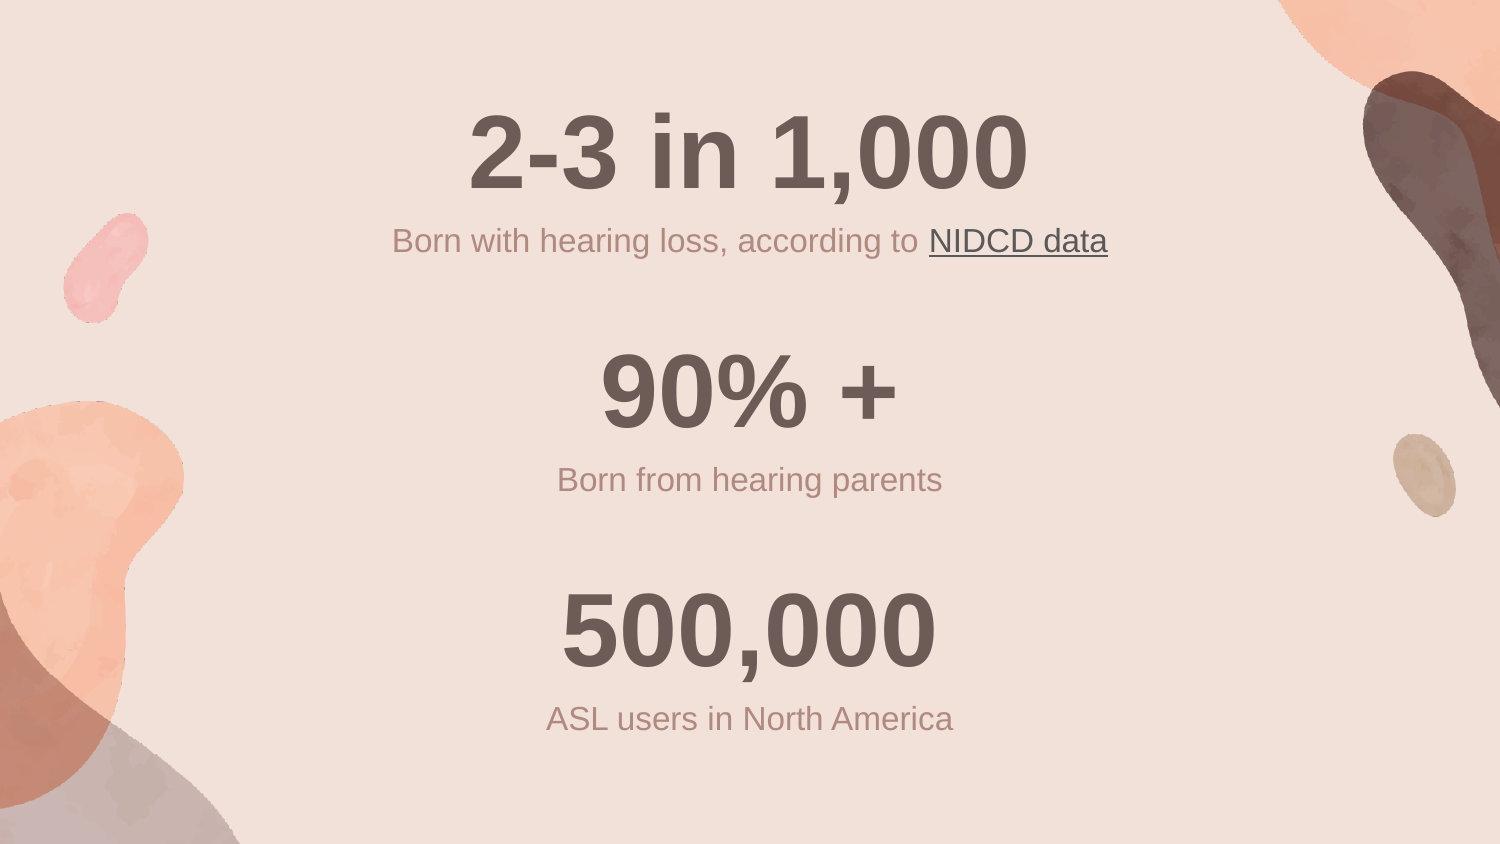

# 2-3 in 1,000
Born with hearing loss, according to NIDCD data

90% +
Born from hearing parents
500,000
ASL users in North America